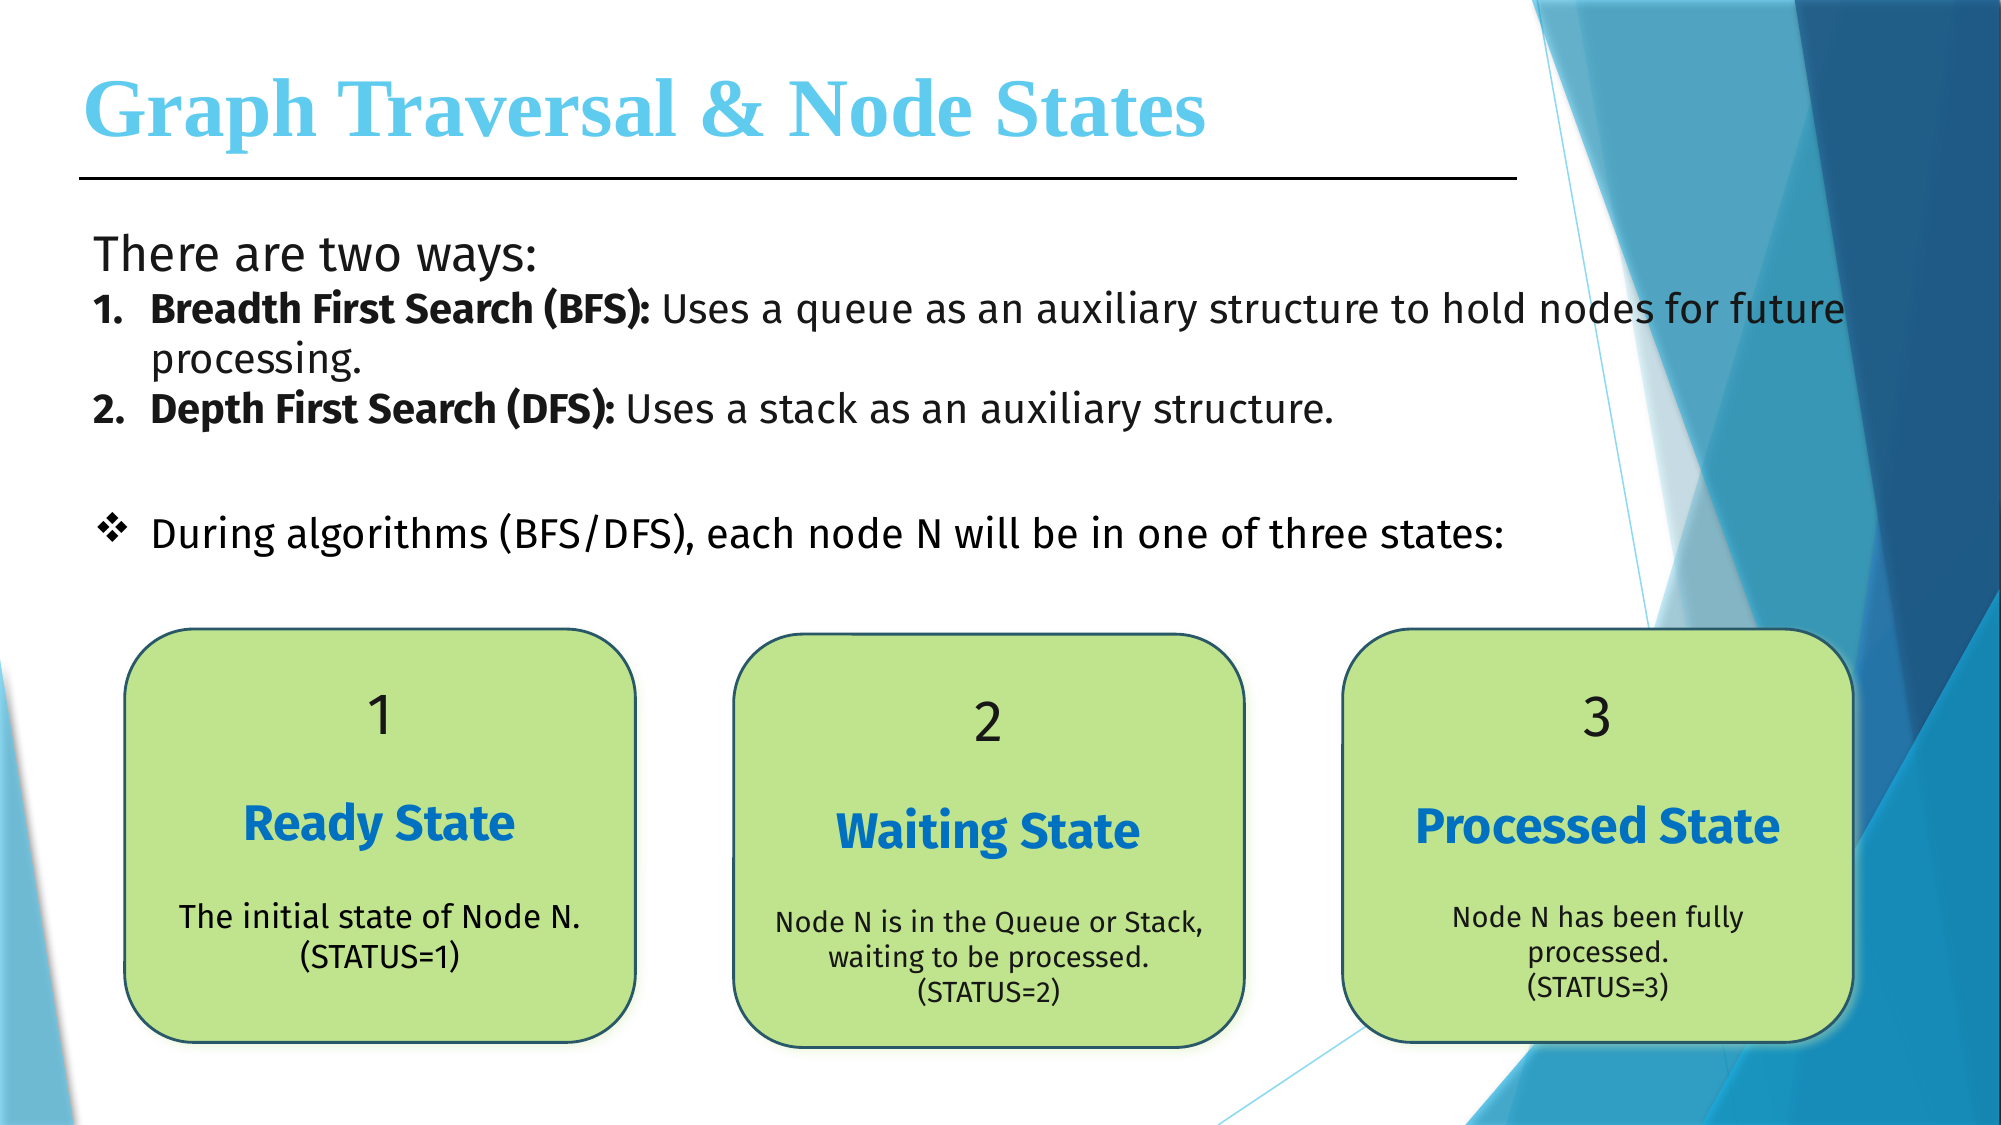

# Graph Traversal & Node States
There are two ways:
Breadth First Search (BFS): Uses a queue as an auxiliary structure to hold nodes for future processing.
Depth First Search (DFS): Uses a stack as an auxiliary structure.
During algorithms (BFS/DFS), each node N will be in one of three states:

3

Processed State

Node N has been fully processed.
(STATUS=3)

1

Ready State
The initial state of Node N.
(STATUS=1)

2

Waiting State
Node N is in the Queue or Stack, waiting to be processed.
(STATUS=2)